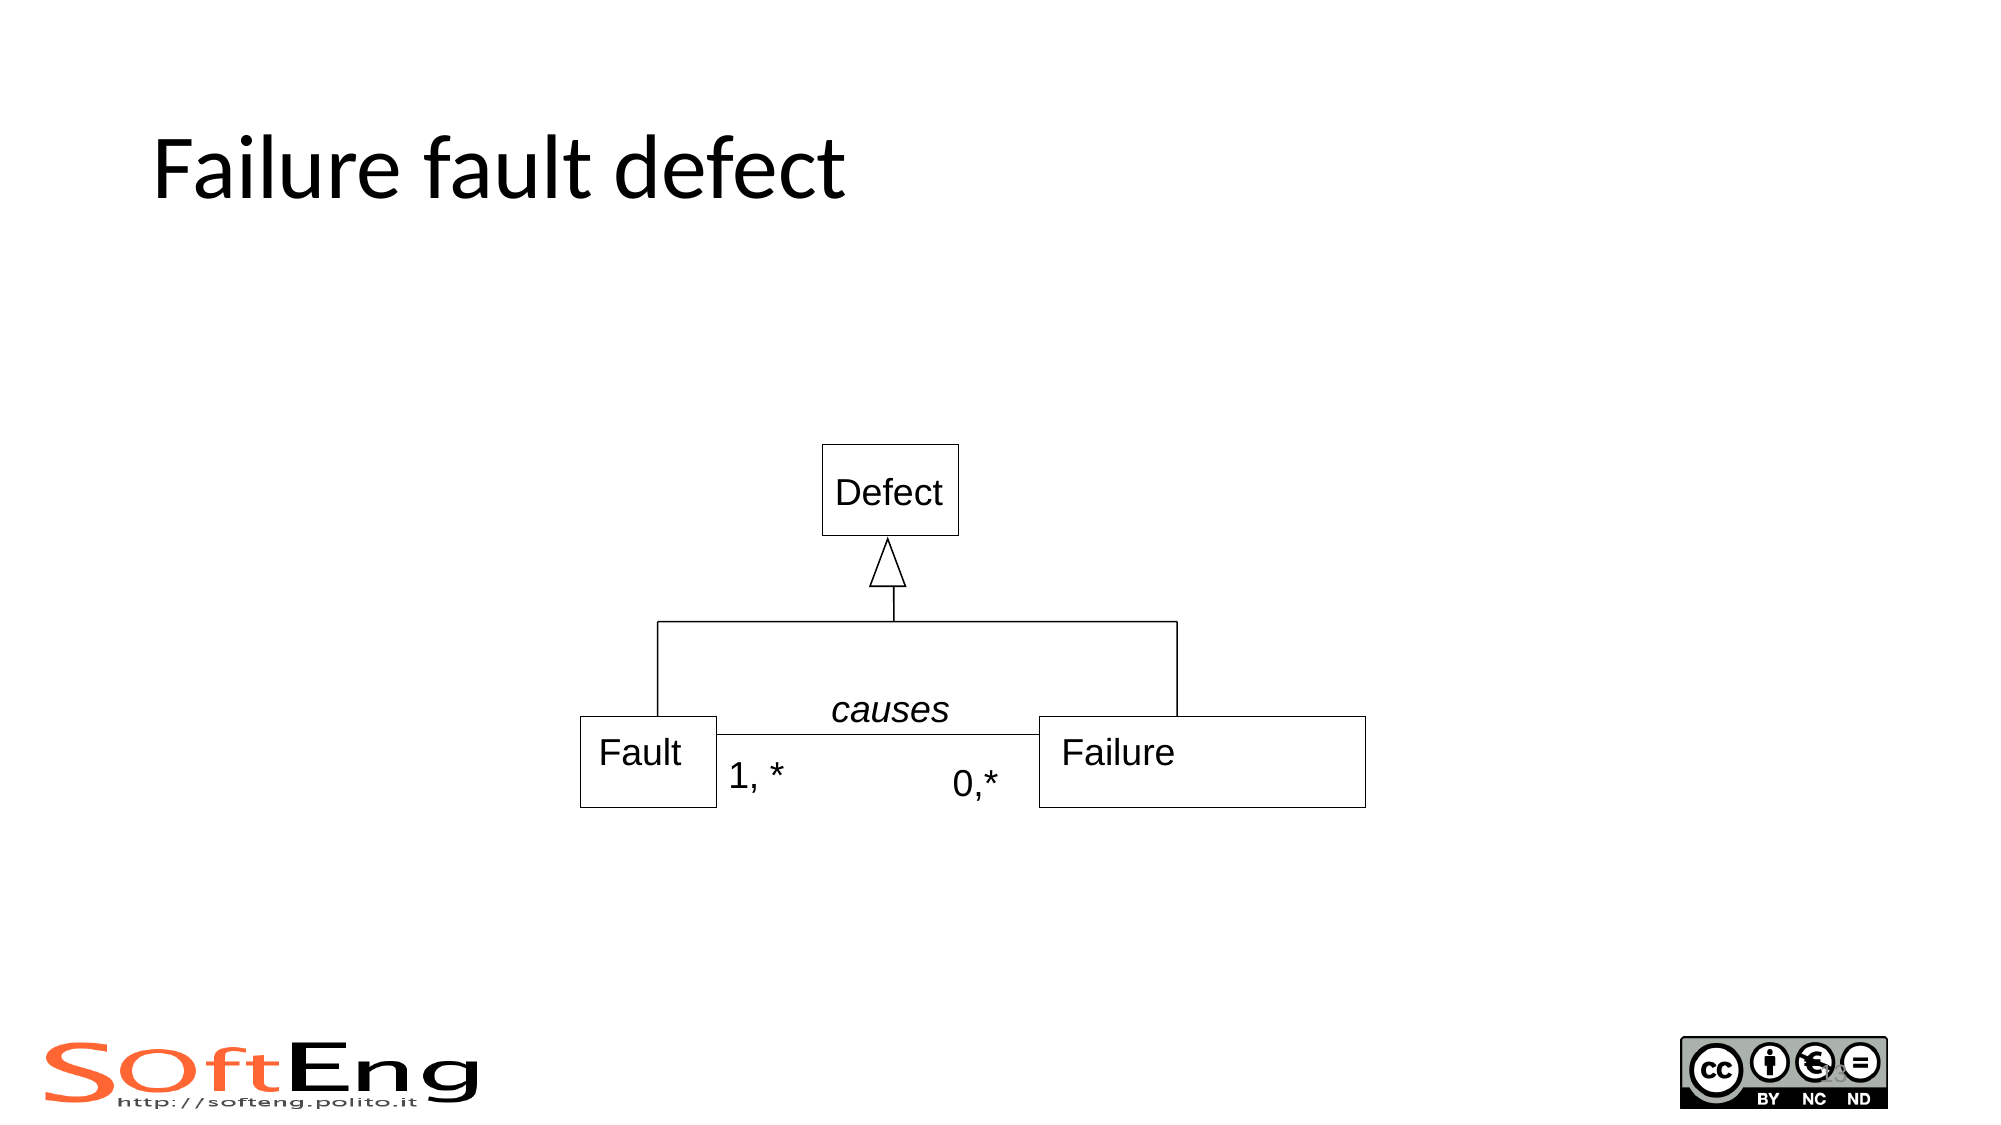

# Failure fault defect

Defect

causes

Fault
Failure

1, *
0,*
13